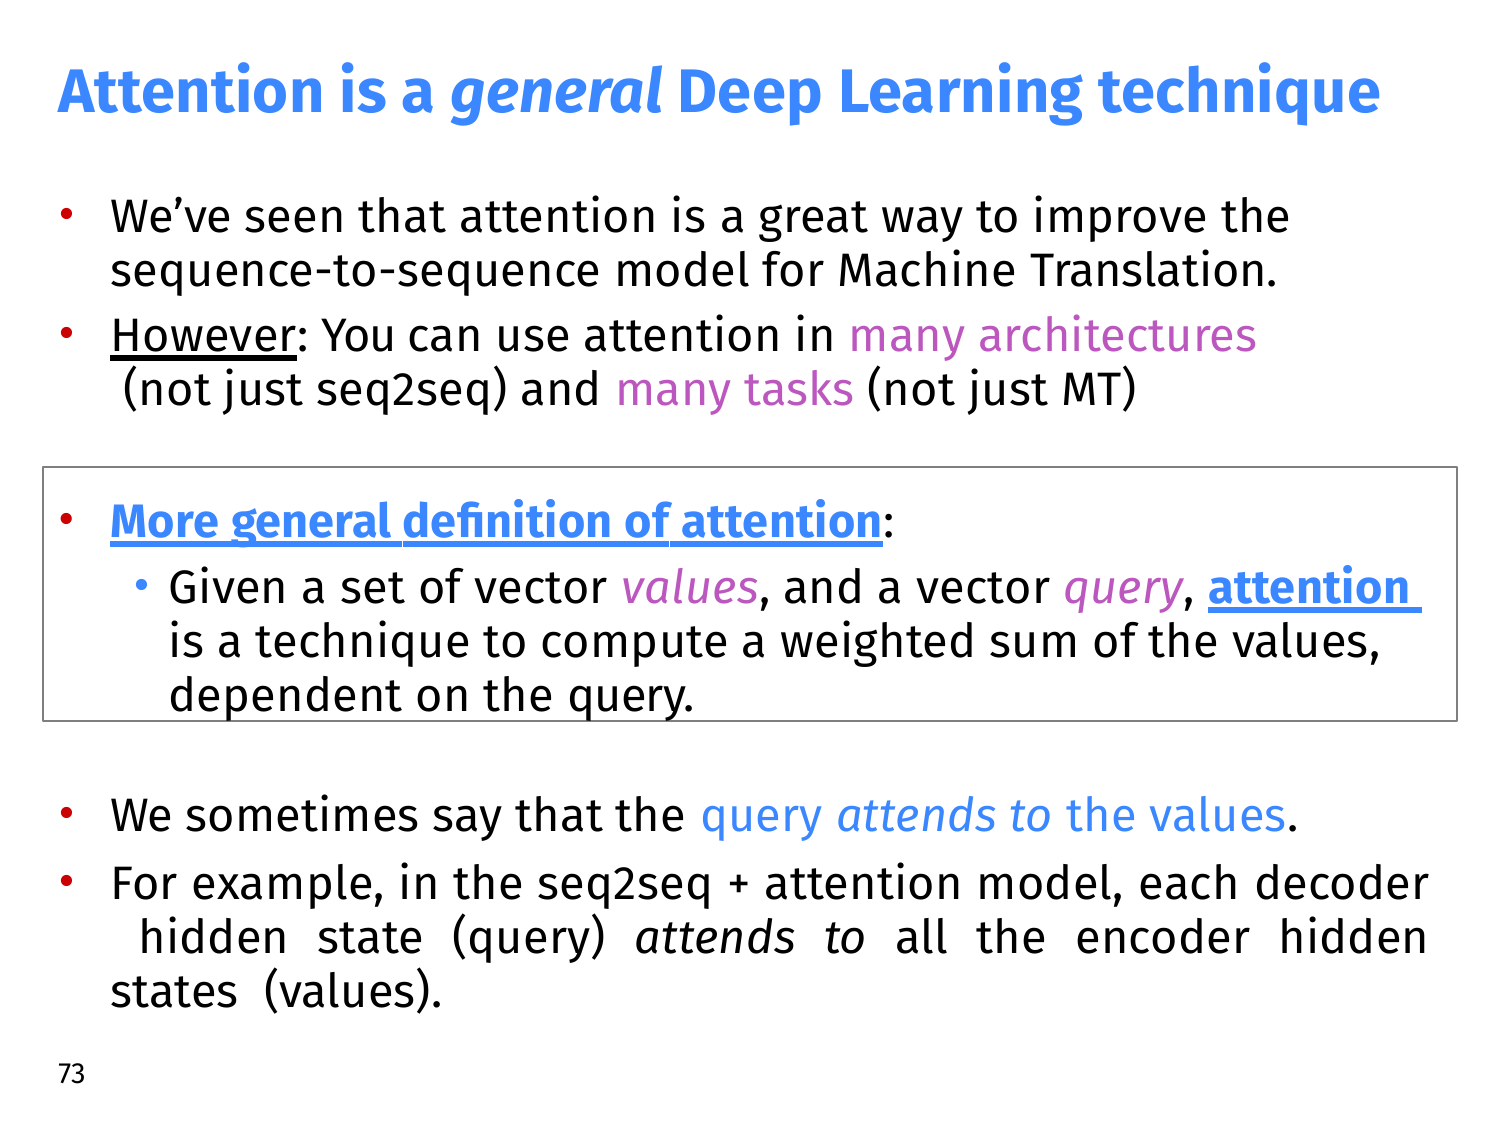

# Attention is a general Deep Learning technique
We’ve seen that attention is a great way to improve the  sequence-to-sequence model for Machine Translation.
However: You can use attention in many architectures  (not just seq2seq) and many tasks (not just MT)
More general definition of attention:
Given a set of vector values, and a vector query, attention  is a technique to compute a weighted sum of the values,  dependent on the query.
We sometimes say that the query attends to the values.
For example, in the seq2seq + attention model, each decoder  hidden state (query) attends to all the encoder hidden states  (values).
73